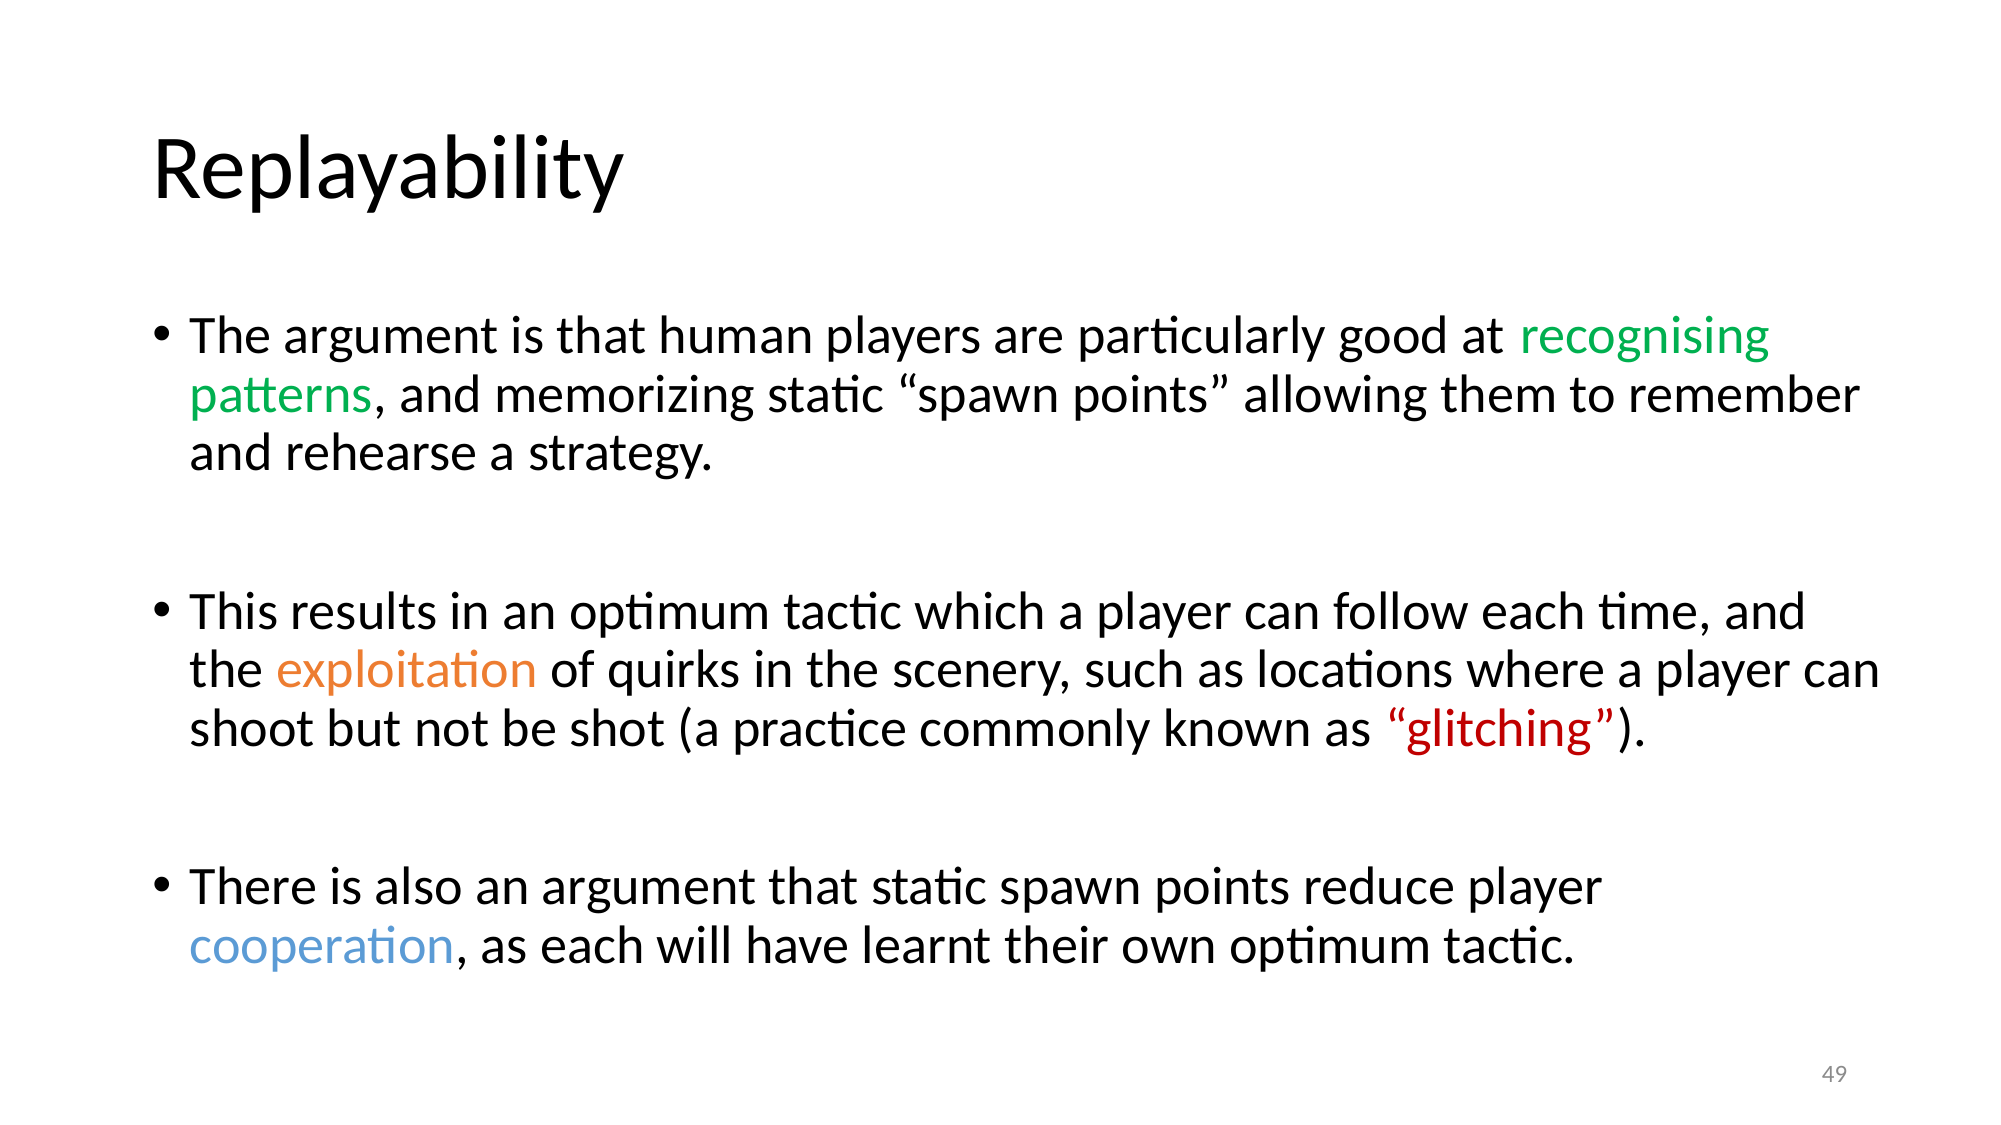

# Replayability
The argument is that human players are particularly good at recognising patterns, and memorizing static “spawn points” allowing them to remember and rehearse a strategy.

This results in an optimum tactic which a player can follow each time, and the exploitation of quirks in the scenery, such as locations where a player can shoot but not be shot (a practice commonly known as “glitching”).

There is also an argument that static spawn points reduce player cooperation, as each will have learnt their own optimum tactic.
49